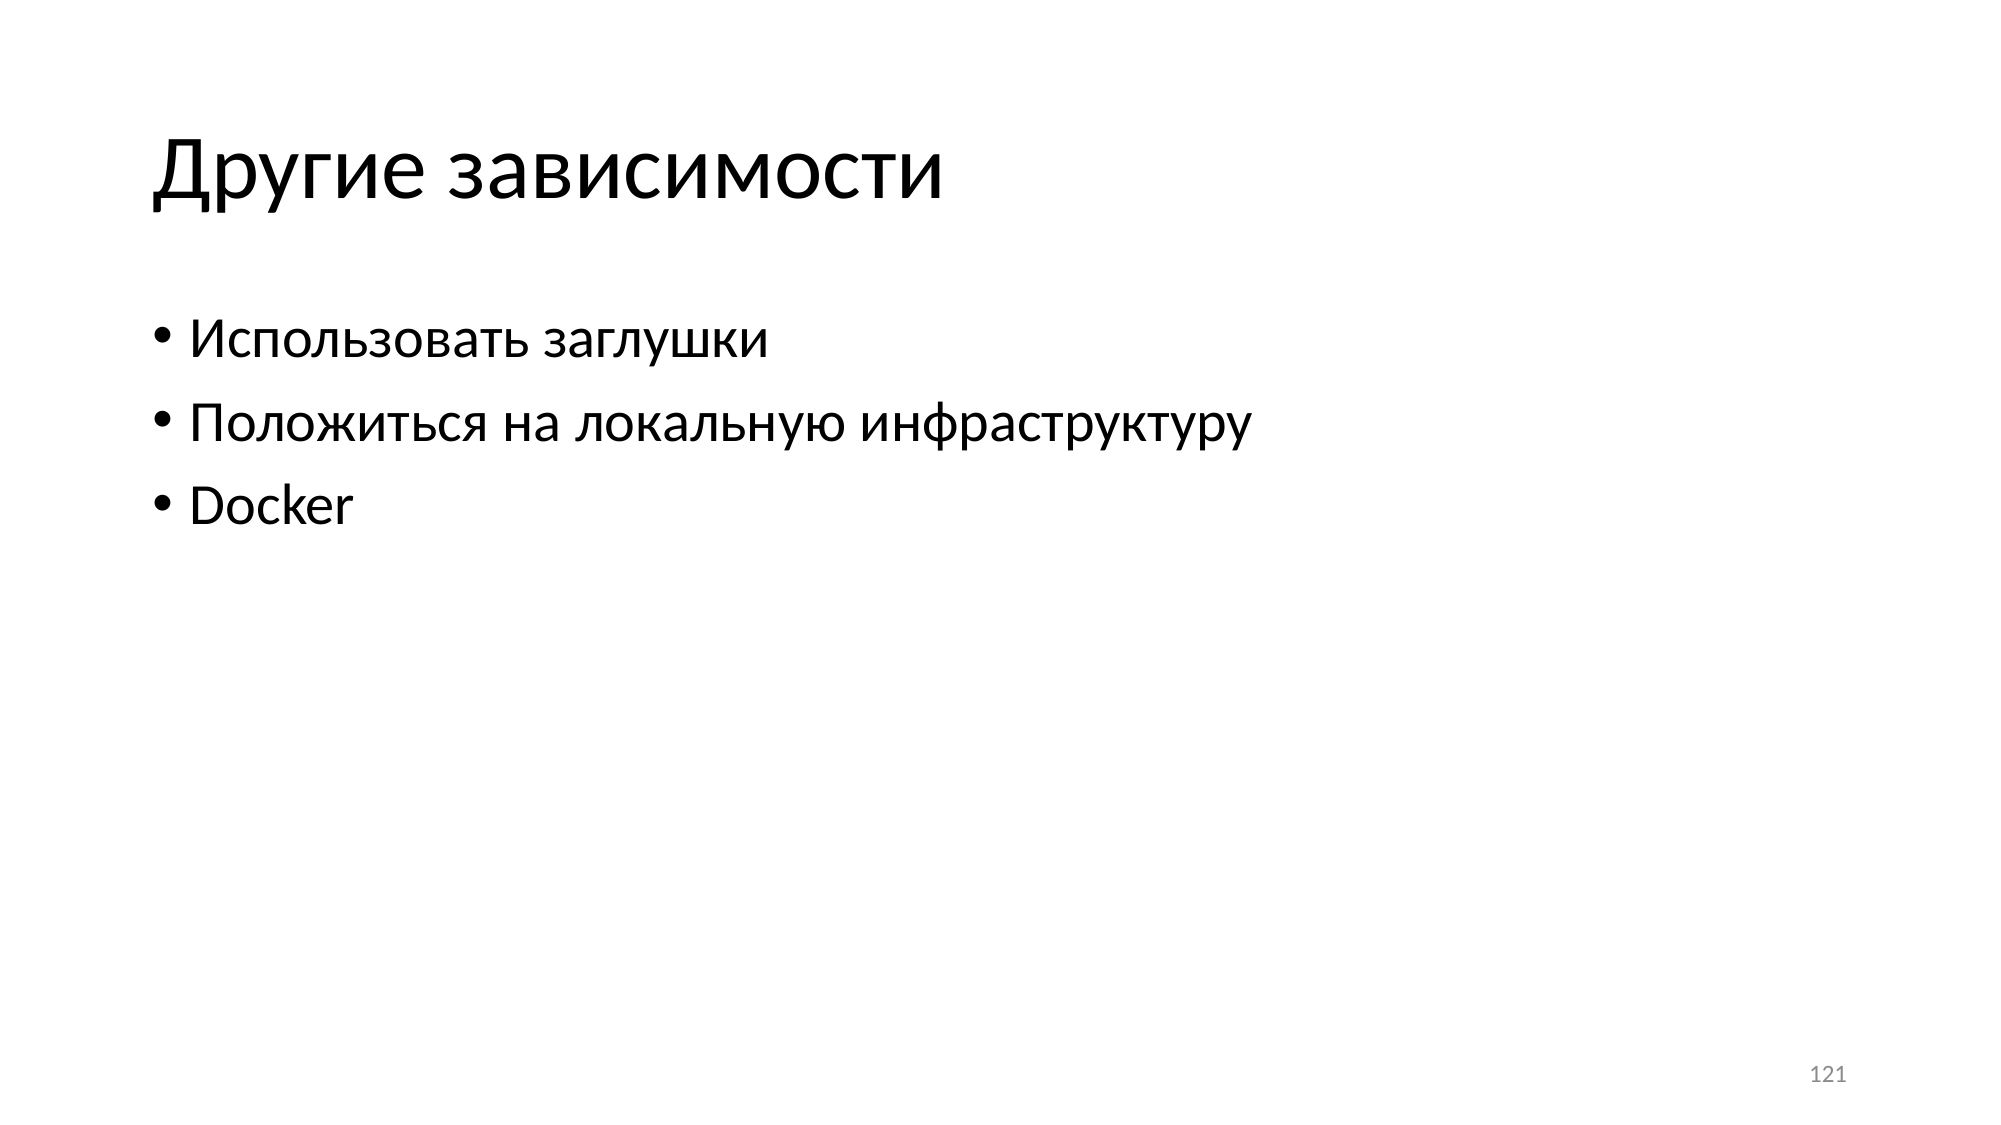

# Другие зависимости
Использовать заглушки
Положиться на локальную инфраструктуру
Docker
121